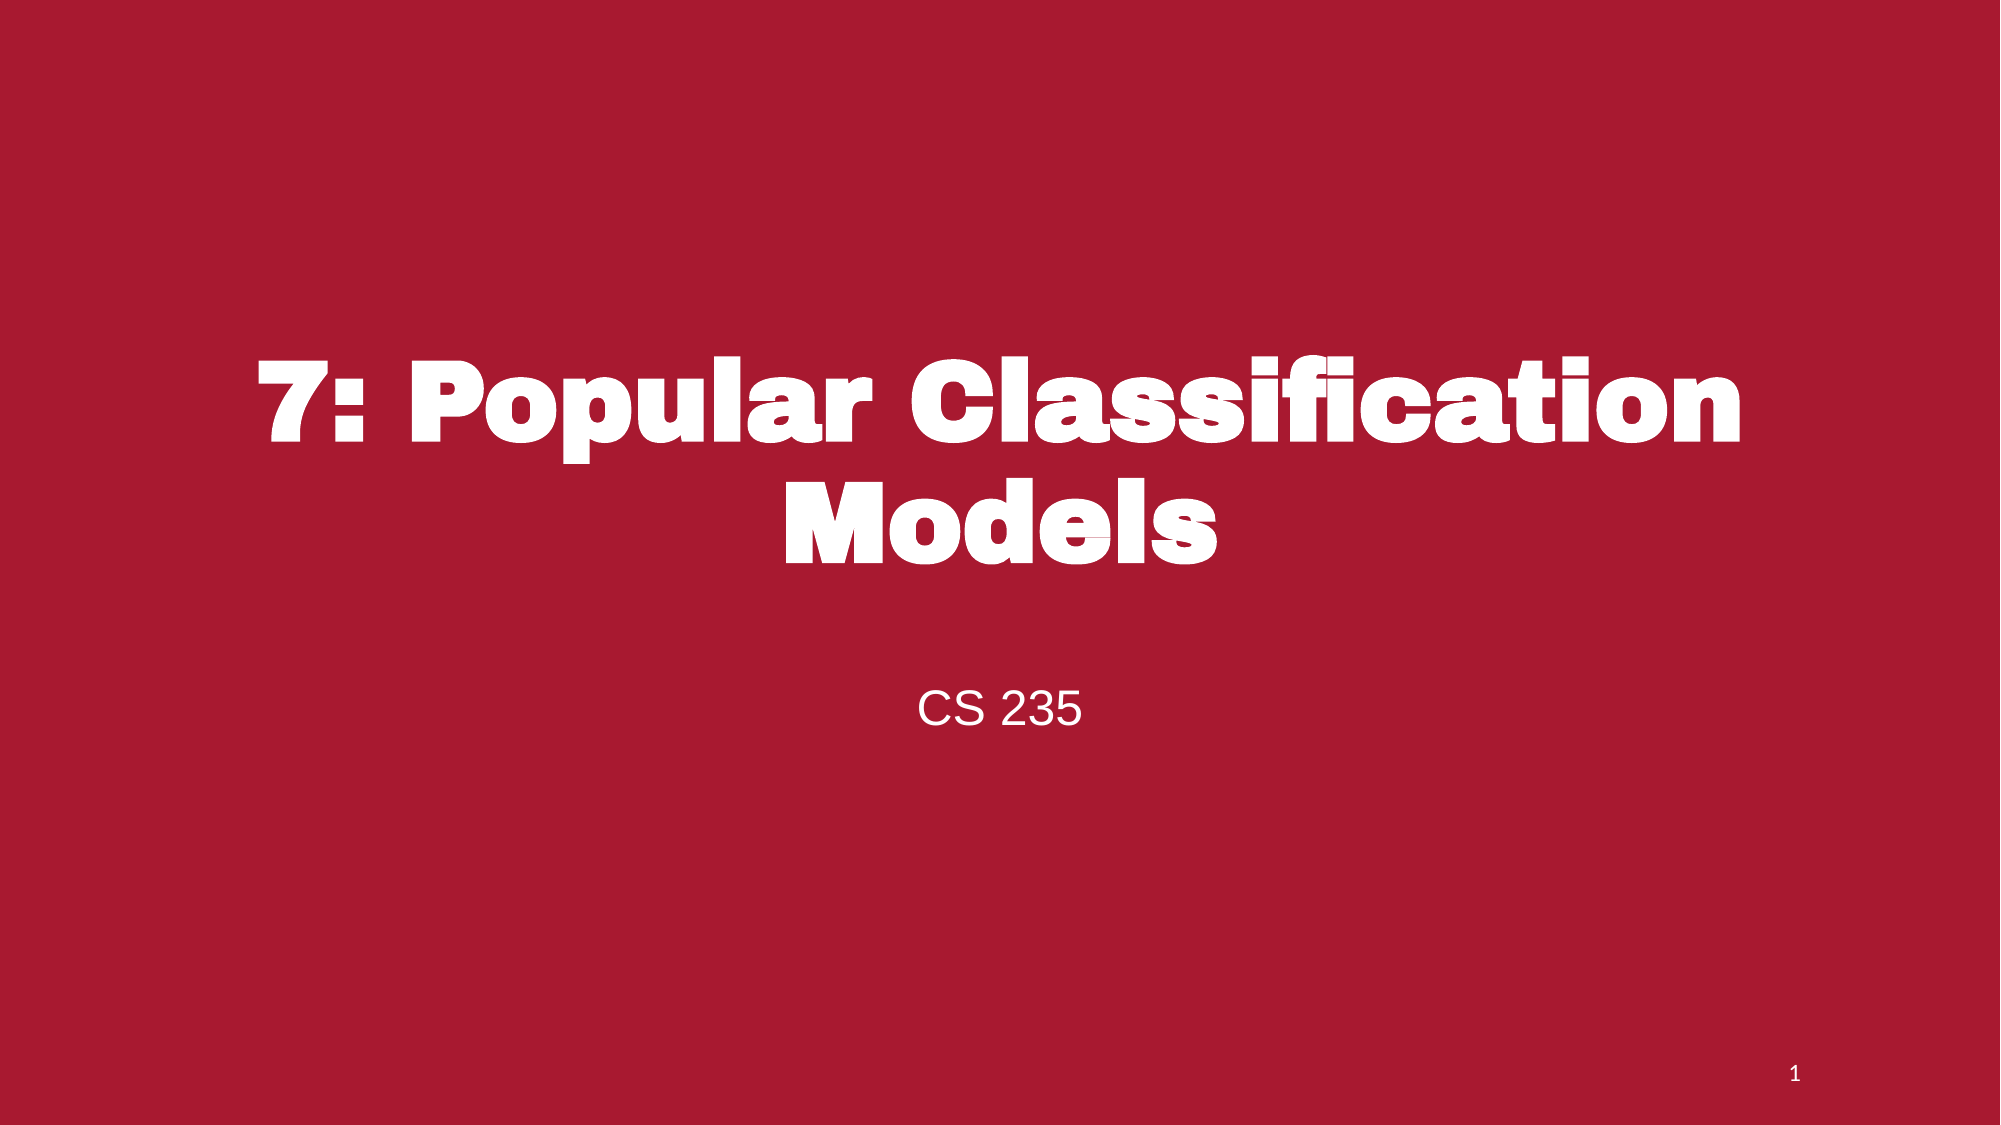

# 7: Popular Classification Models
CS 235
1